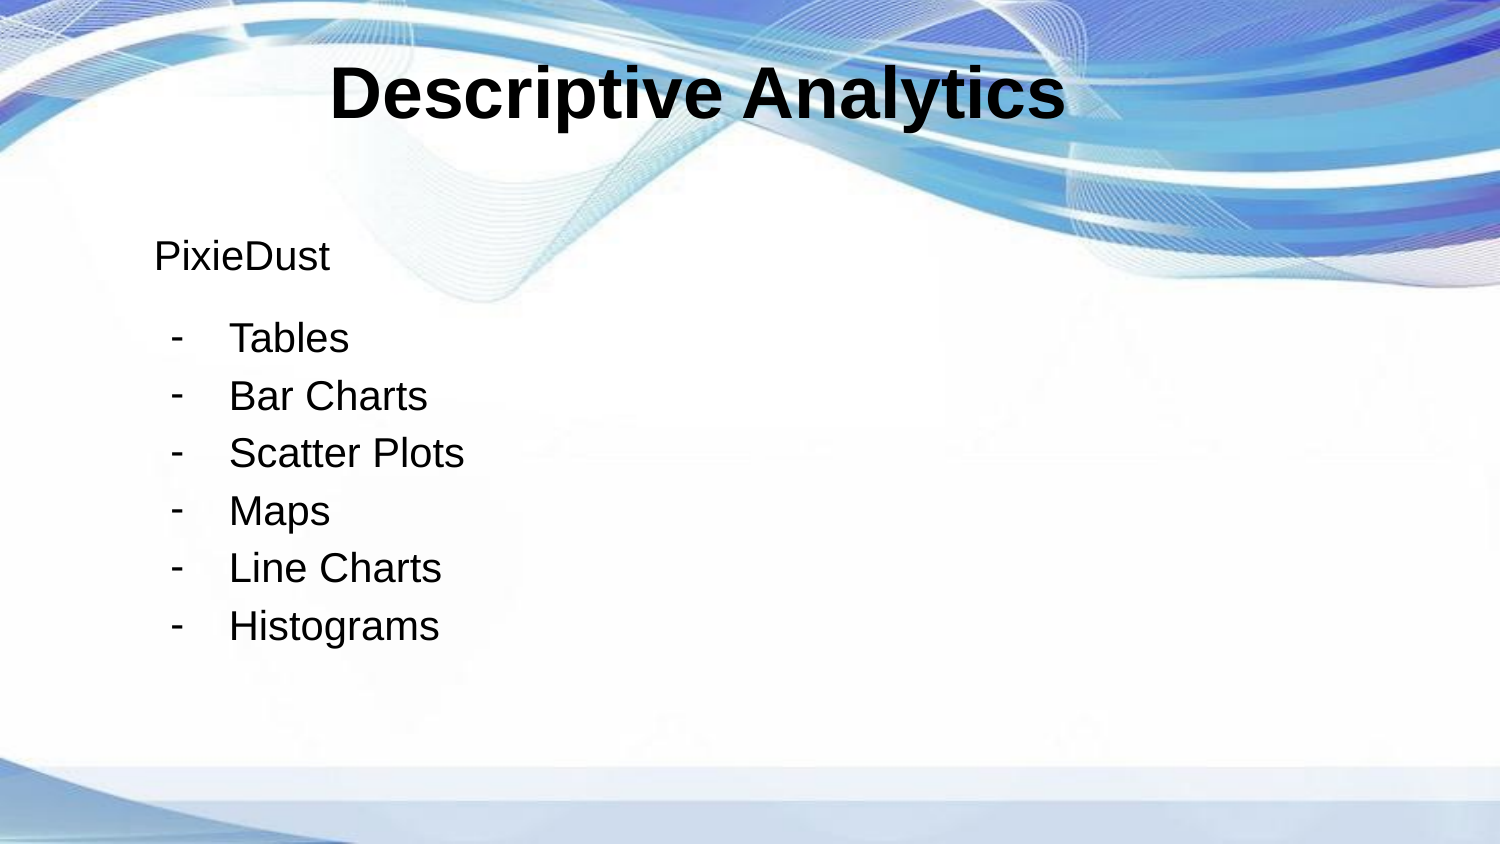

# Descriptive Analytics
PixieDust
Tables
Bar Charts
Scatter Plots
Maps
Line Charts
Histograms